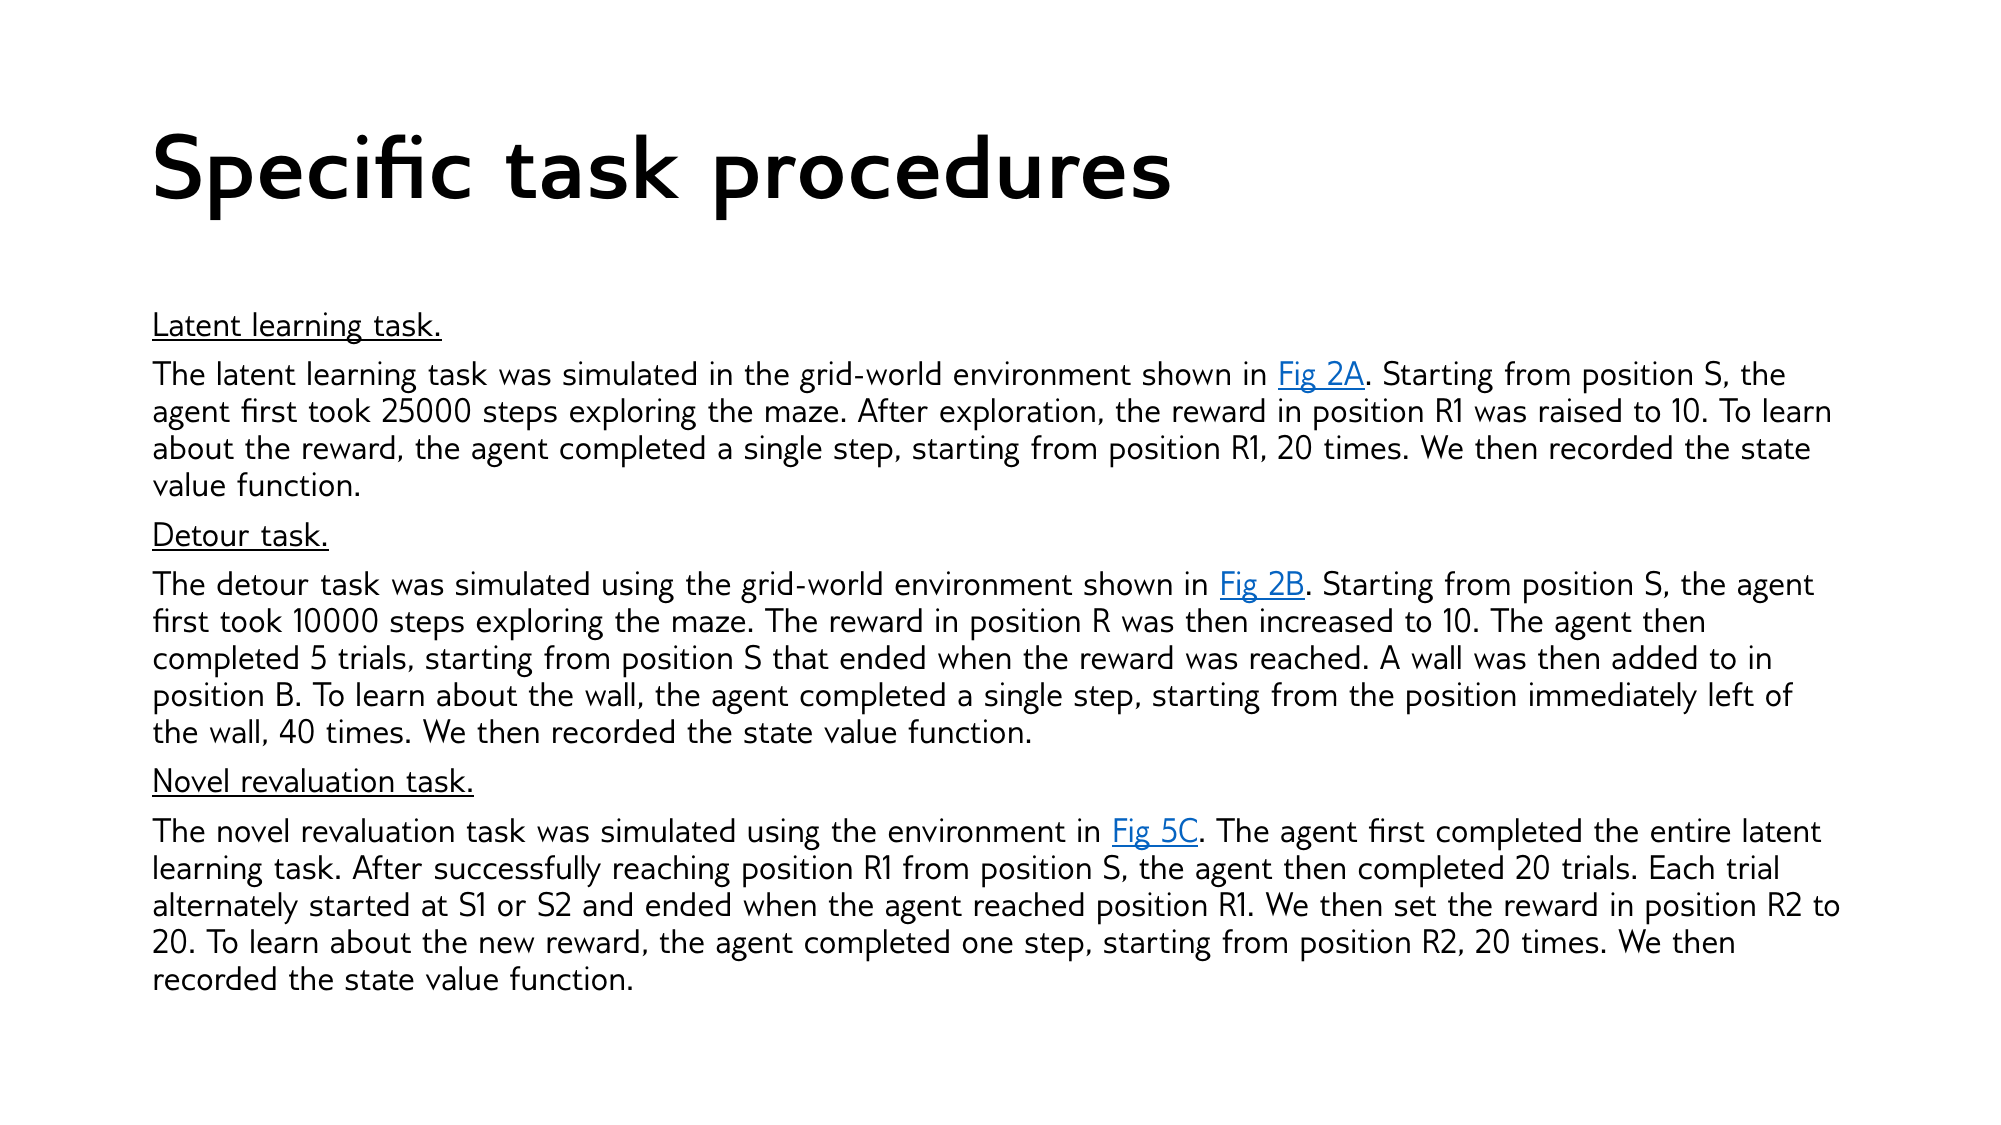

# Specific task procedures
Latent learning task.
The latent learning task was simulated in the grid-world environment shown in Fig 2A. Starting from position S, the agent first took 25000 steps exploring the maze. After exploration, the reward in position R1 was raised to 10. To learn about the reward, the agent completed a single step, starting from position R1, 20 times. We then recorded the state value function.
Detour task.
The detour task was simulated using the grid-world environment shown in Fig 2B. Starting from position S, the agent first took 10000 steps exploring the maze. The reward in position R was then increased to 10. The agent then completed 5 trials, starting from position S that ended when the reward was reached. A wall was then added to in position B. To learn about the wall, the agent completed a single step, starting from the position immediately left of the wall, 40 times. We then recorded the state value function.
Novel revaluation task.
The novel revaluation task was simulated using the environment in Fig 5C. The agent first completed the entire latent learning task. After successfully reaching position R1 from position S, the agent then completed 20 trials. Each trial alternately started at S1 or S2 and ended when the agent reached position R1. We then set the reward in position R2 to 20. To learn about the new reward, the agent completed one step, starting from position R2, 20 times. We then recorded the state value function.